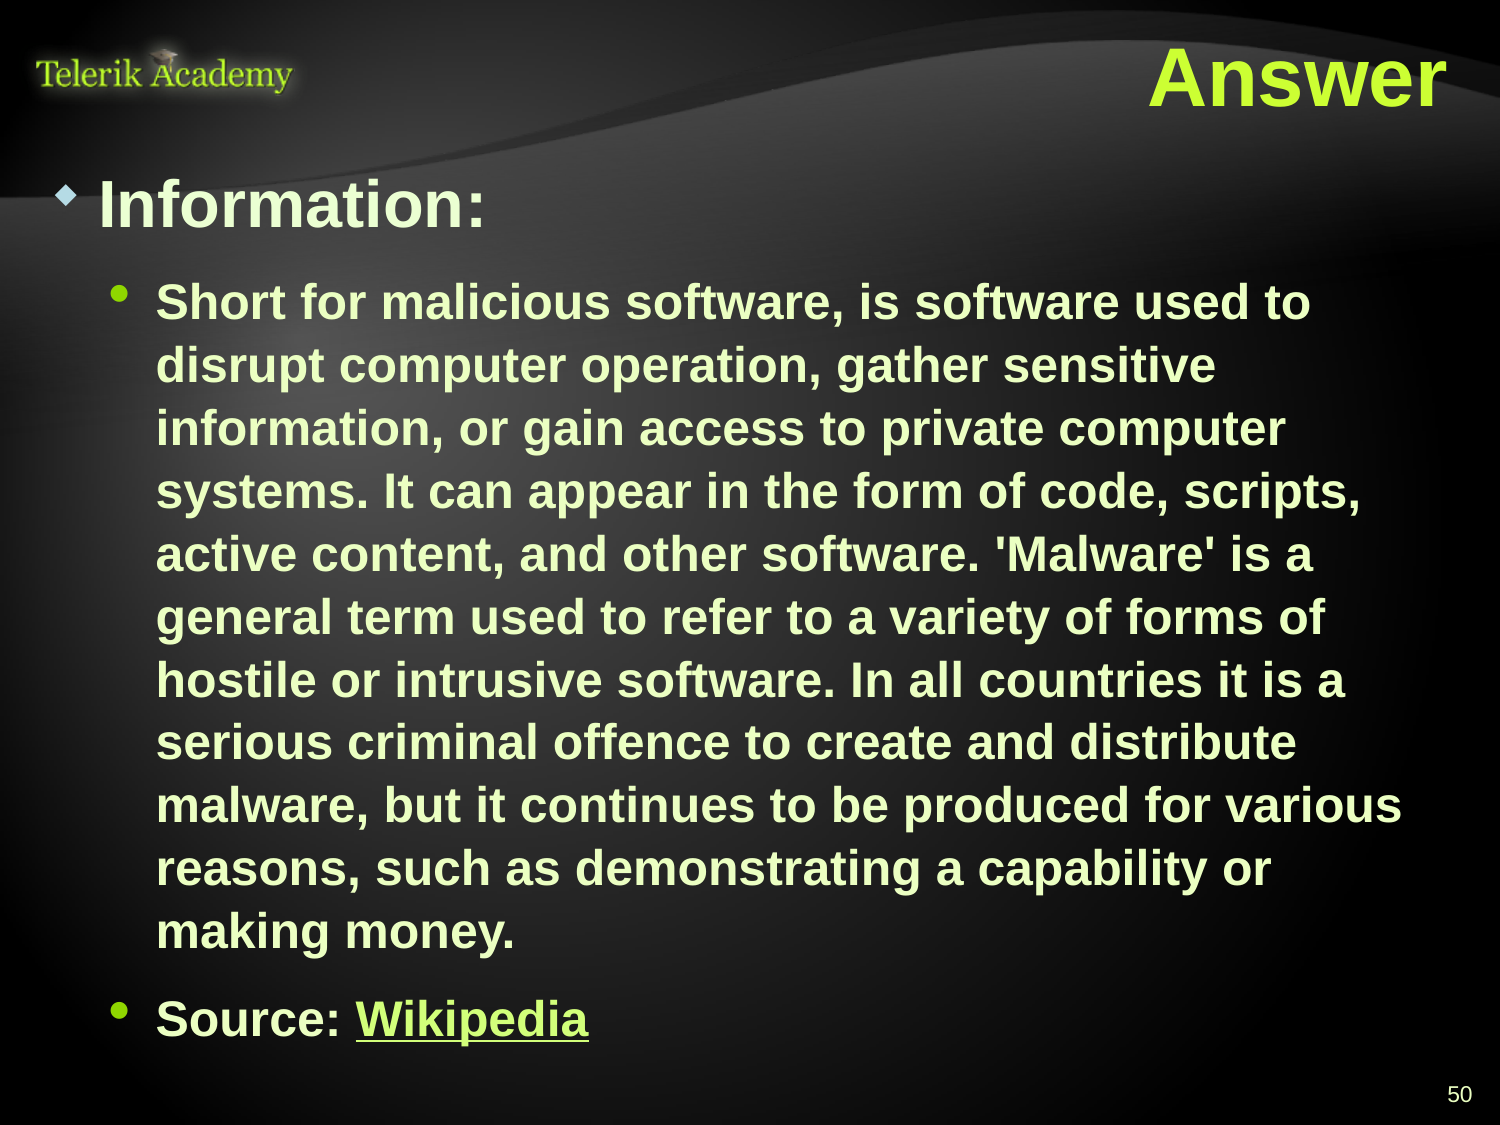

# Answer
Information:
Short for malicious software, is software used to disrupt computer operation, gather sensitive information, or gain access to private computer systems. It can appear in the form of code, scripts, active content, and other software. 'Malware' is a general term used to refer to a variety of forms of hostile or intrusive software. In all countries it is a serious criminal offence to create and distribute malware, but it continues to be produced for various reasons, such as demonstrating a capability or making money.
Source: Wikipedia
50